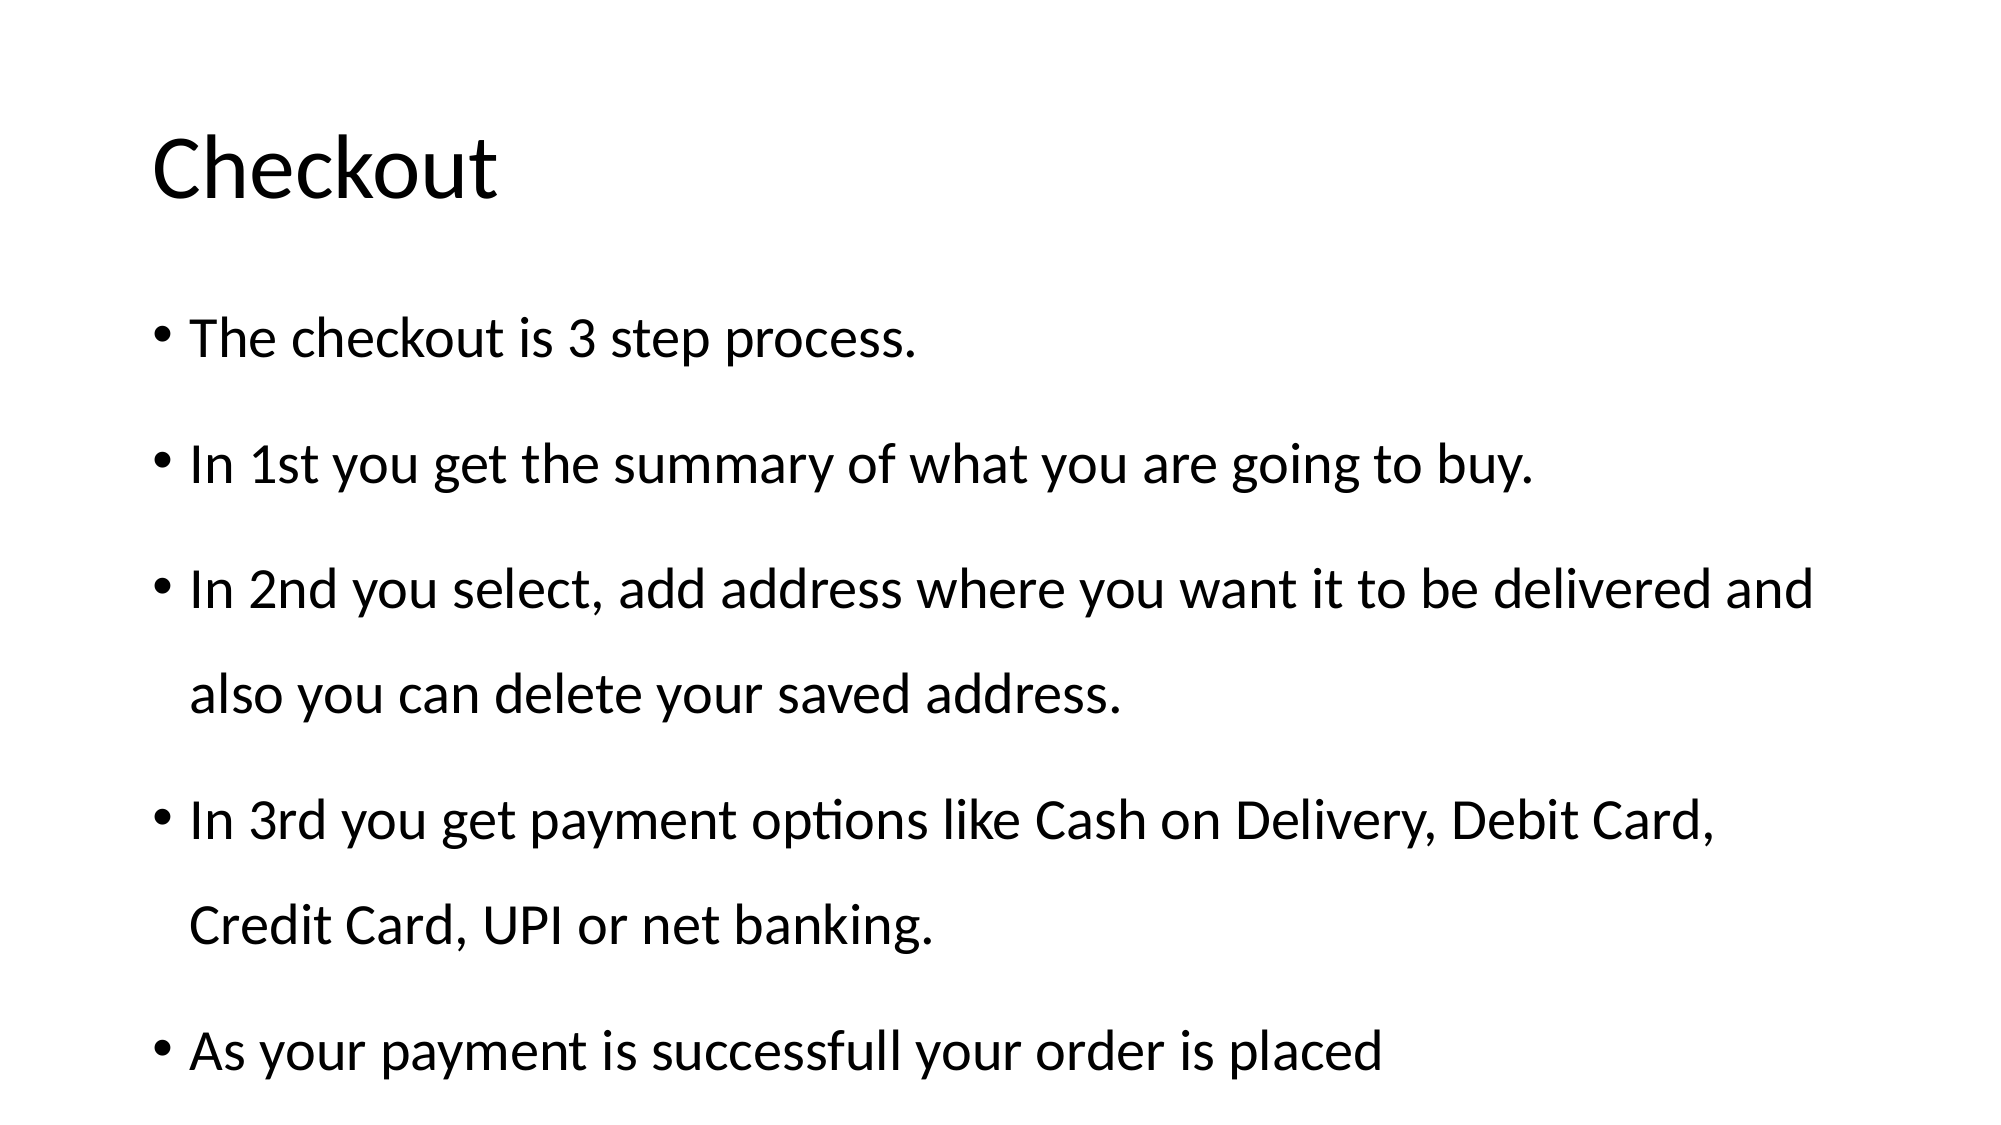

# Checkout
The checkout is 3 step process.
In 1st you get the summary of what you are going to buy.
In 2nd you select, add address where you want it to be delivered and also you can delete your saved address.
In 3rd you get payment options like Cash on Delivery, Debit Card, Credit Card, UPI or net banking.
As your payment is successfull your order is placed